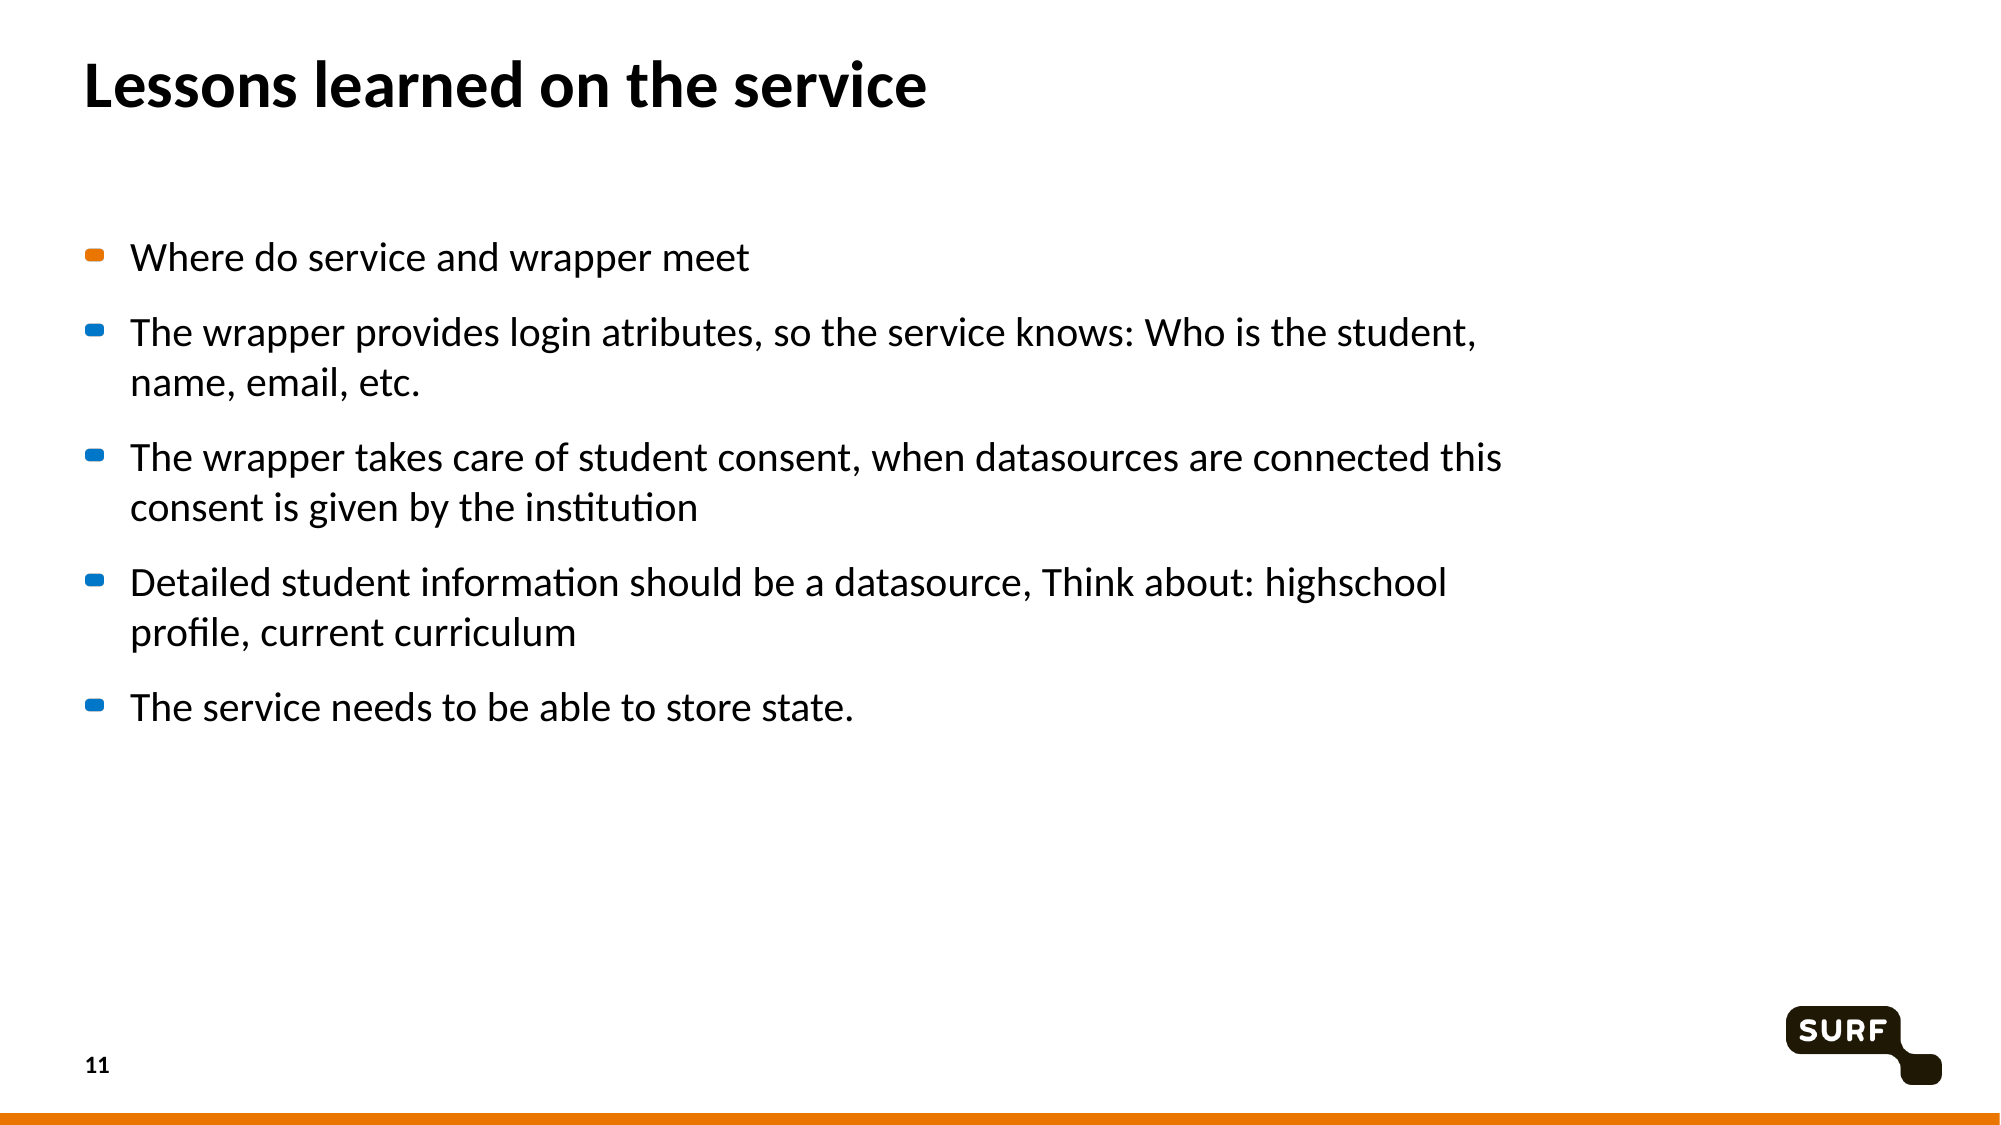

# Lessons learned on the service
Where do service and wrapper meet
The wrapper provides login atributes, so the service knows: Who is the student, name, email, etc.
The wrapper takes care of student consent, when datasources are connected this consent is given by the institution
Detailed student information should be a datasource, Think about: highschool profile, current curriculum
The service needs to be able to store state.

11